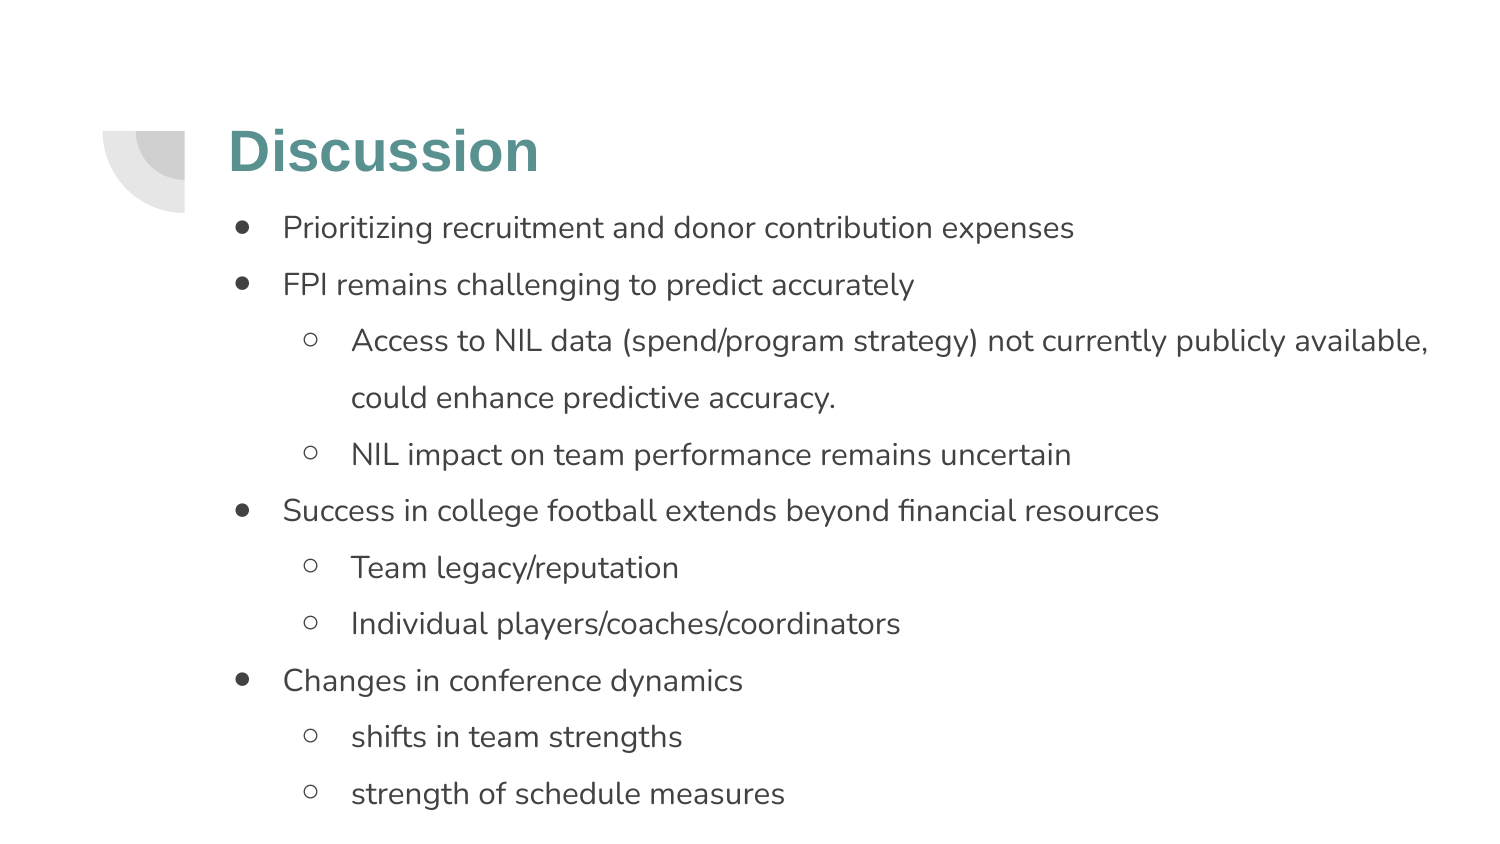

# Discussion
Prioritizing recruitment and donor contribution expenses
FPI remains challenging to predict accurately
Access to NIL data (spend/program strategy) not currently publicly available, could enhance predictive accuracy.
NIL impact on team performance remains uncertain
Success in college football extends beyond financial resources
Team legacy/reputation
Individual players/coaches/coordinators
Changes in conference dynamics
shifts in team strengths
strength of schedule measures